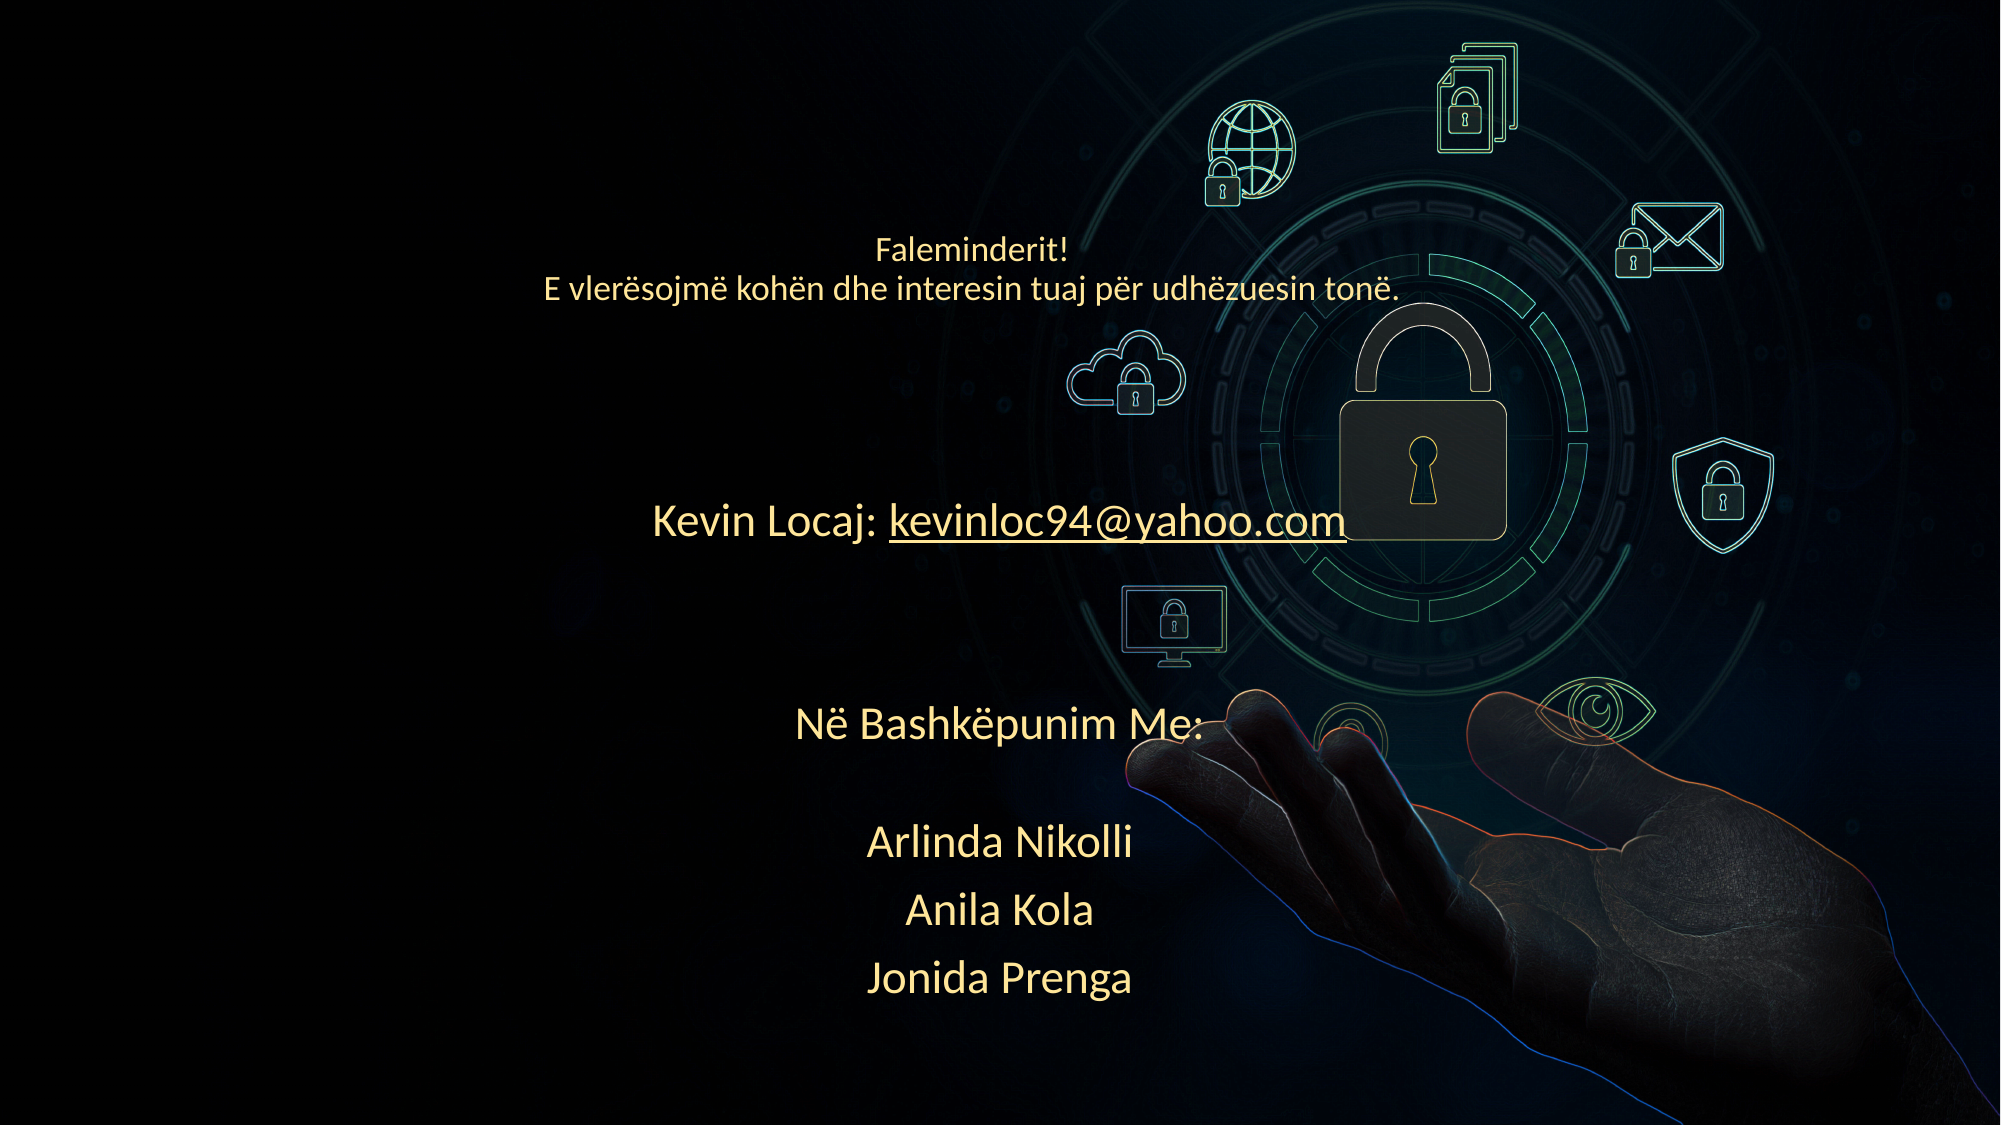

# Faleminderit! E vlerësojmë kohën dhe interesin tuaj për udhëzuesin tonë.
Kevin Locaj: kevinloc94@yahoo.com

Në Bashkëpunim Me:
Arlinda Nikolli
Anila Kola
Jonida Prenga